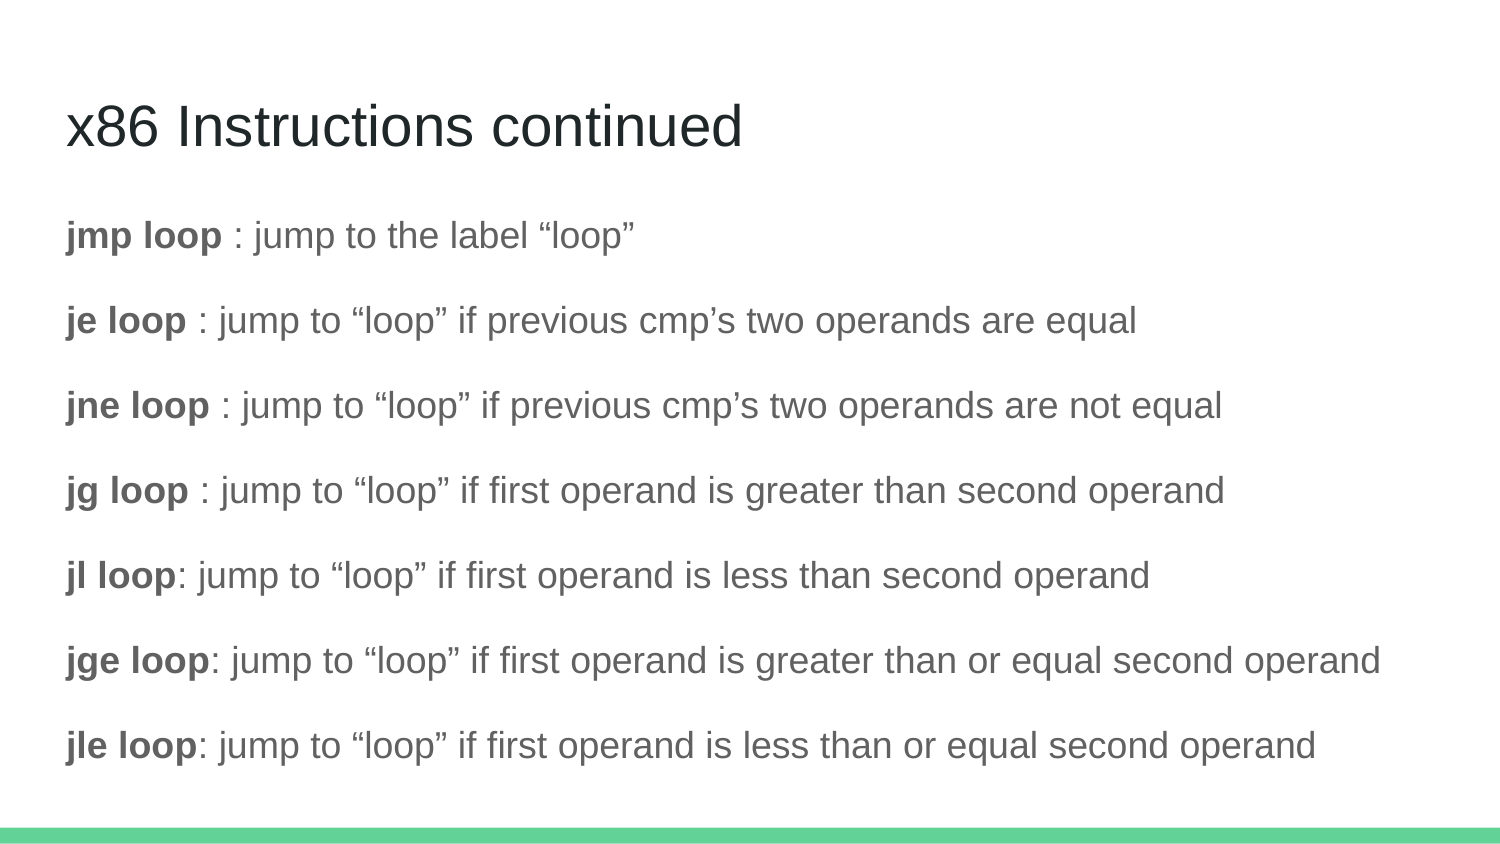

# x86 Instructions continued
jmp loop : jump to the label “loop”
je loop : jump to “loop” if previous cmp’s two operands are equal
jne loop : jump to “loop” if previous cmp’s two operands are not equal
jg loop : jump to “loop” if first operand is greater than second operand
jl loop: jump to “loop” if first operand is less than second operand
jge loop: jump to “loop” if first operand is greater than or equal second operand
jle loop: jump to “loop” if first operand is less than or equal second operand